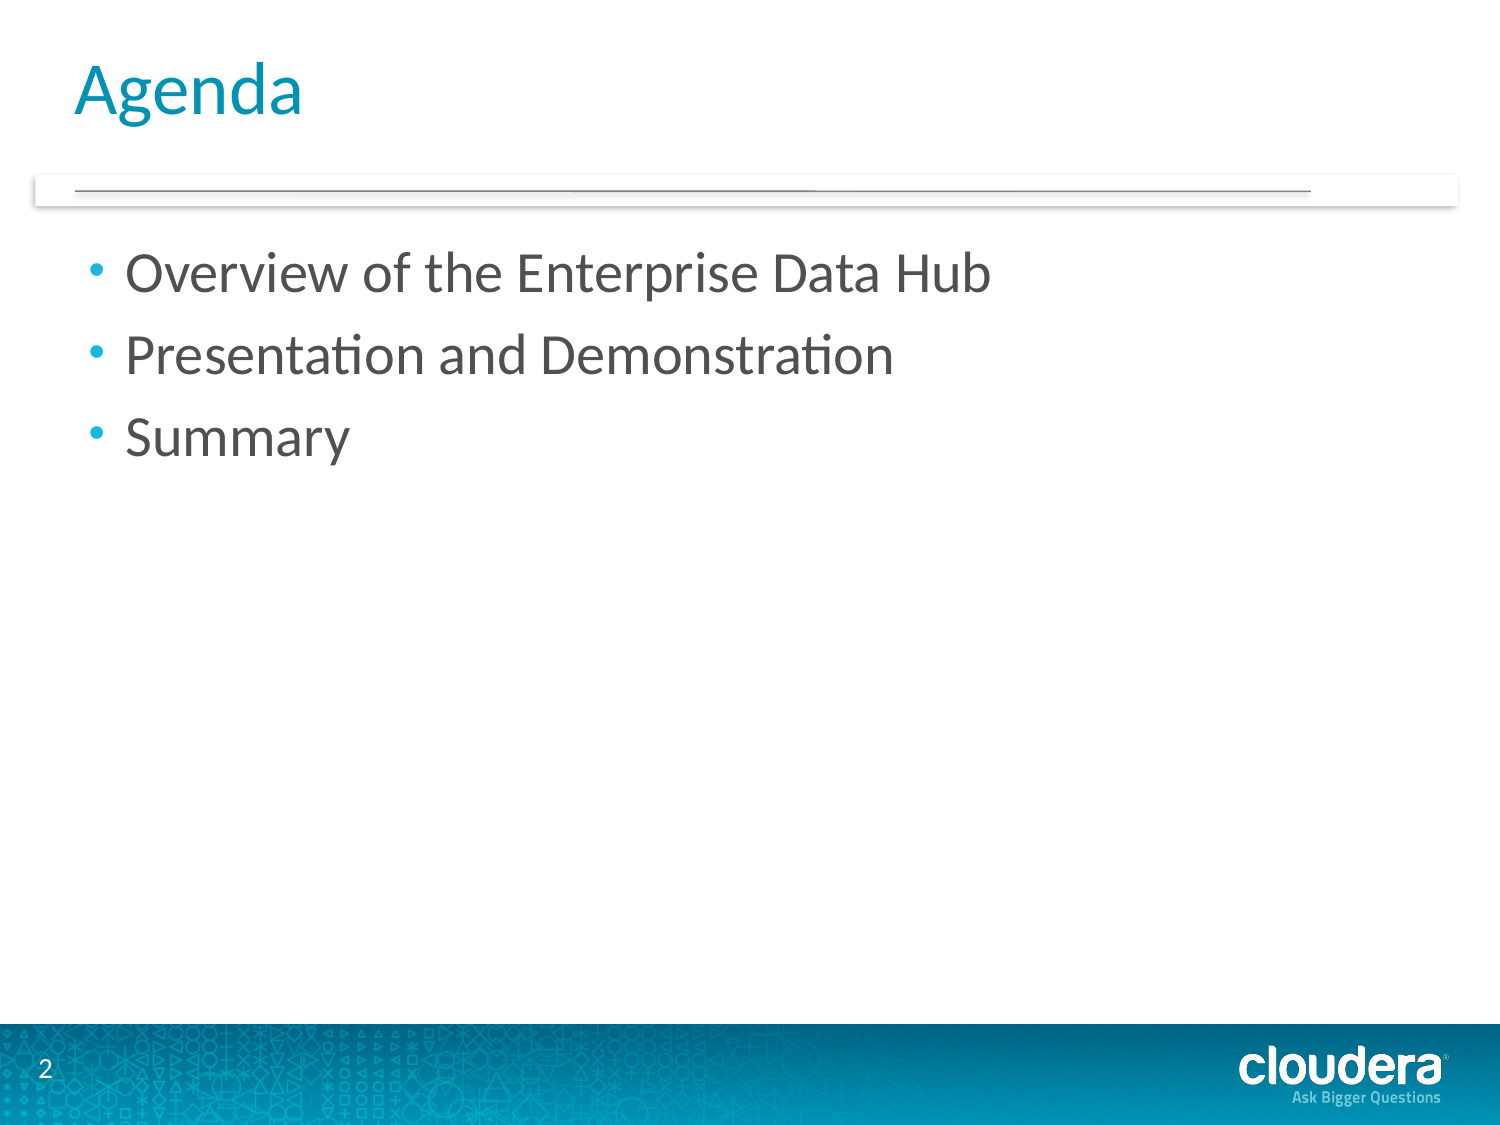

# Agenda
Overview of the Enterprise Data Hub
Presentation and Demonstration
Summary